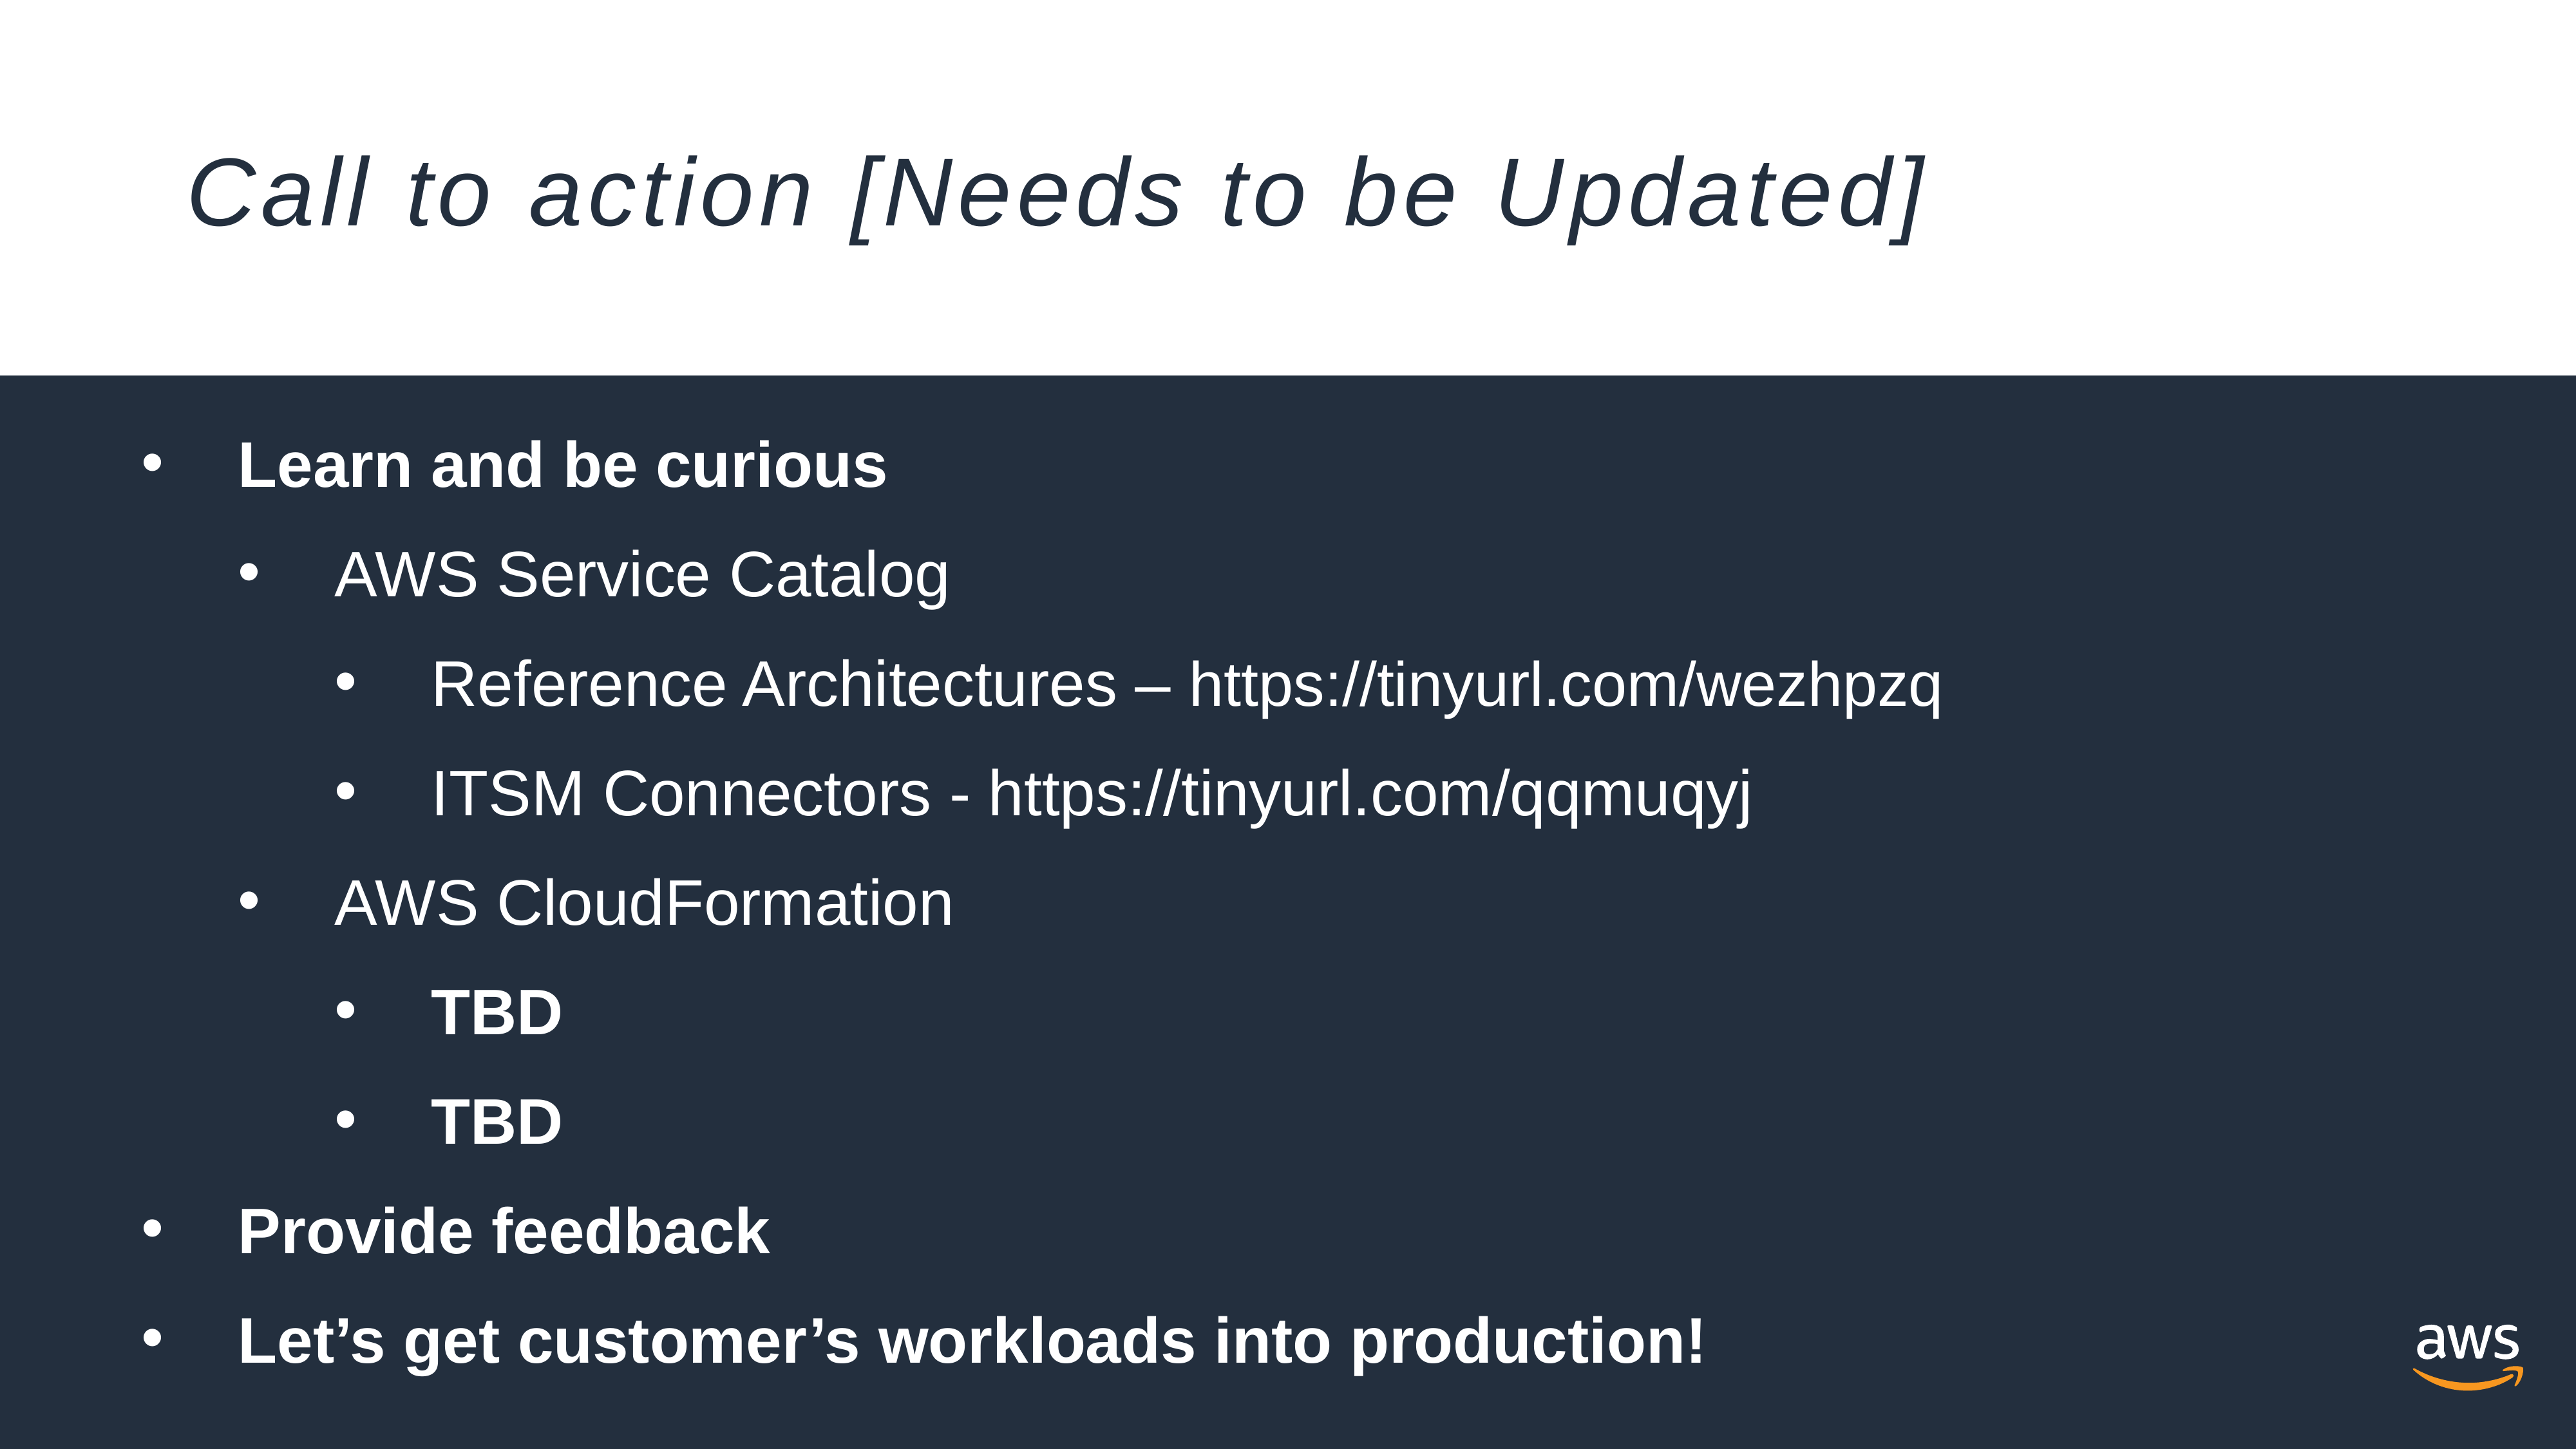

# Call to action [Needs to be Updated]
Learn and be curious
AWS Service Catalog
Reference Architectures – https://tinyurl.com/wezhpzq
ITSM Connectors - https://tinyurl.com/qqmuqyj
AWS CloudFormation
TBD
TBD
Provide feedback
Let’s get customer’s workloads into production!